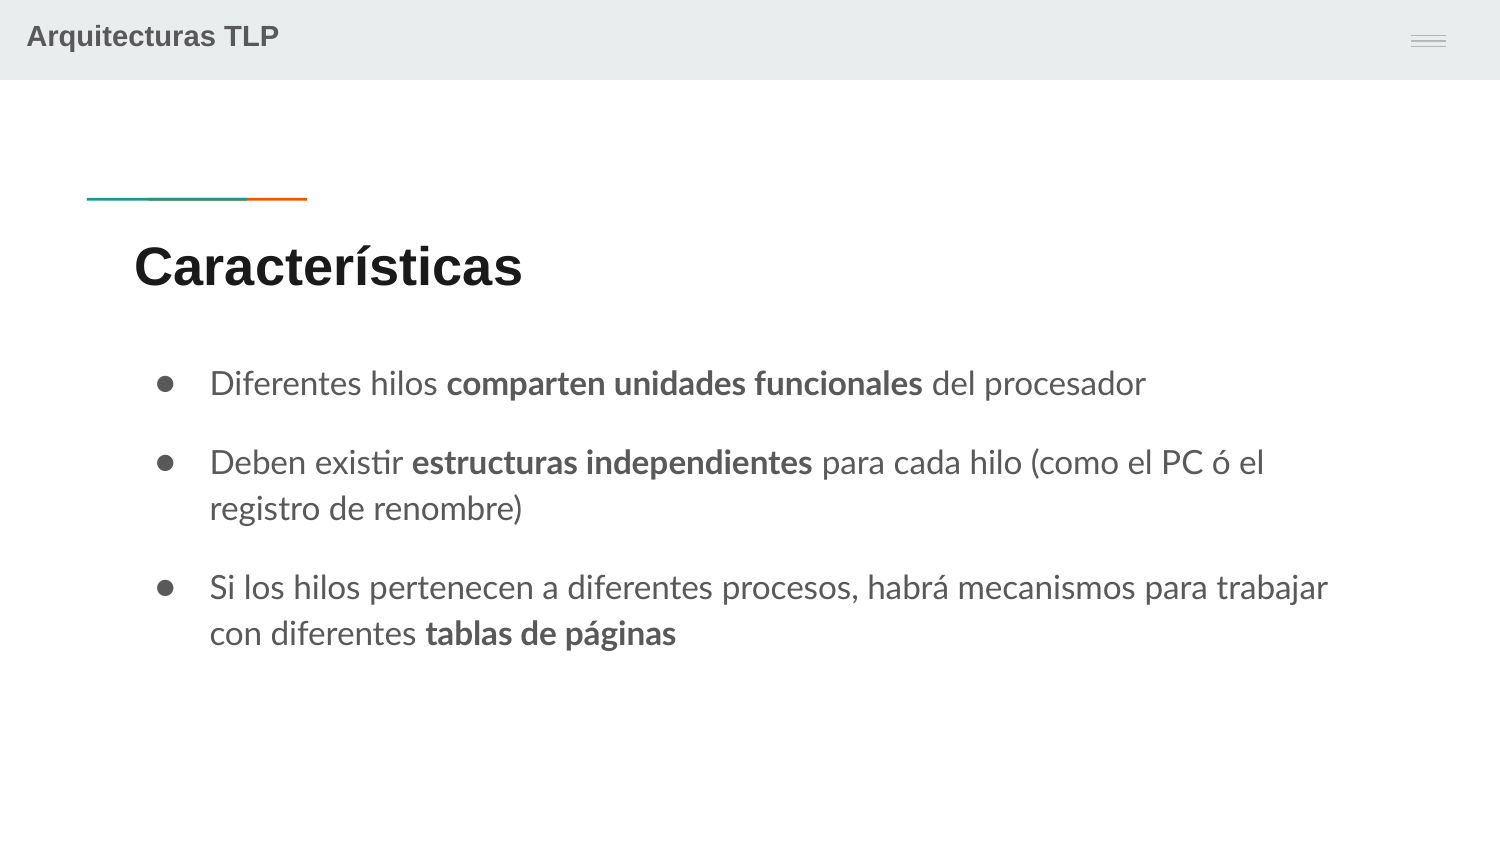

Arquitecturas TLP
# Características
Diferentes hilos comparten unidades funcionales del procesador
Deben existir estructuras independientes para cada hilo (como el PC ó el registro de renombre)
Si los hilos pertenecen a diferentes procesos, habrá mecanismos para trabajar con diferentes tablas de páginas